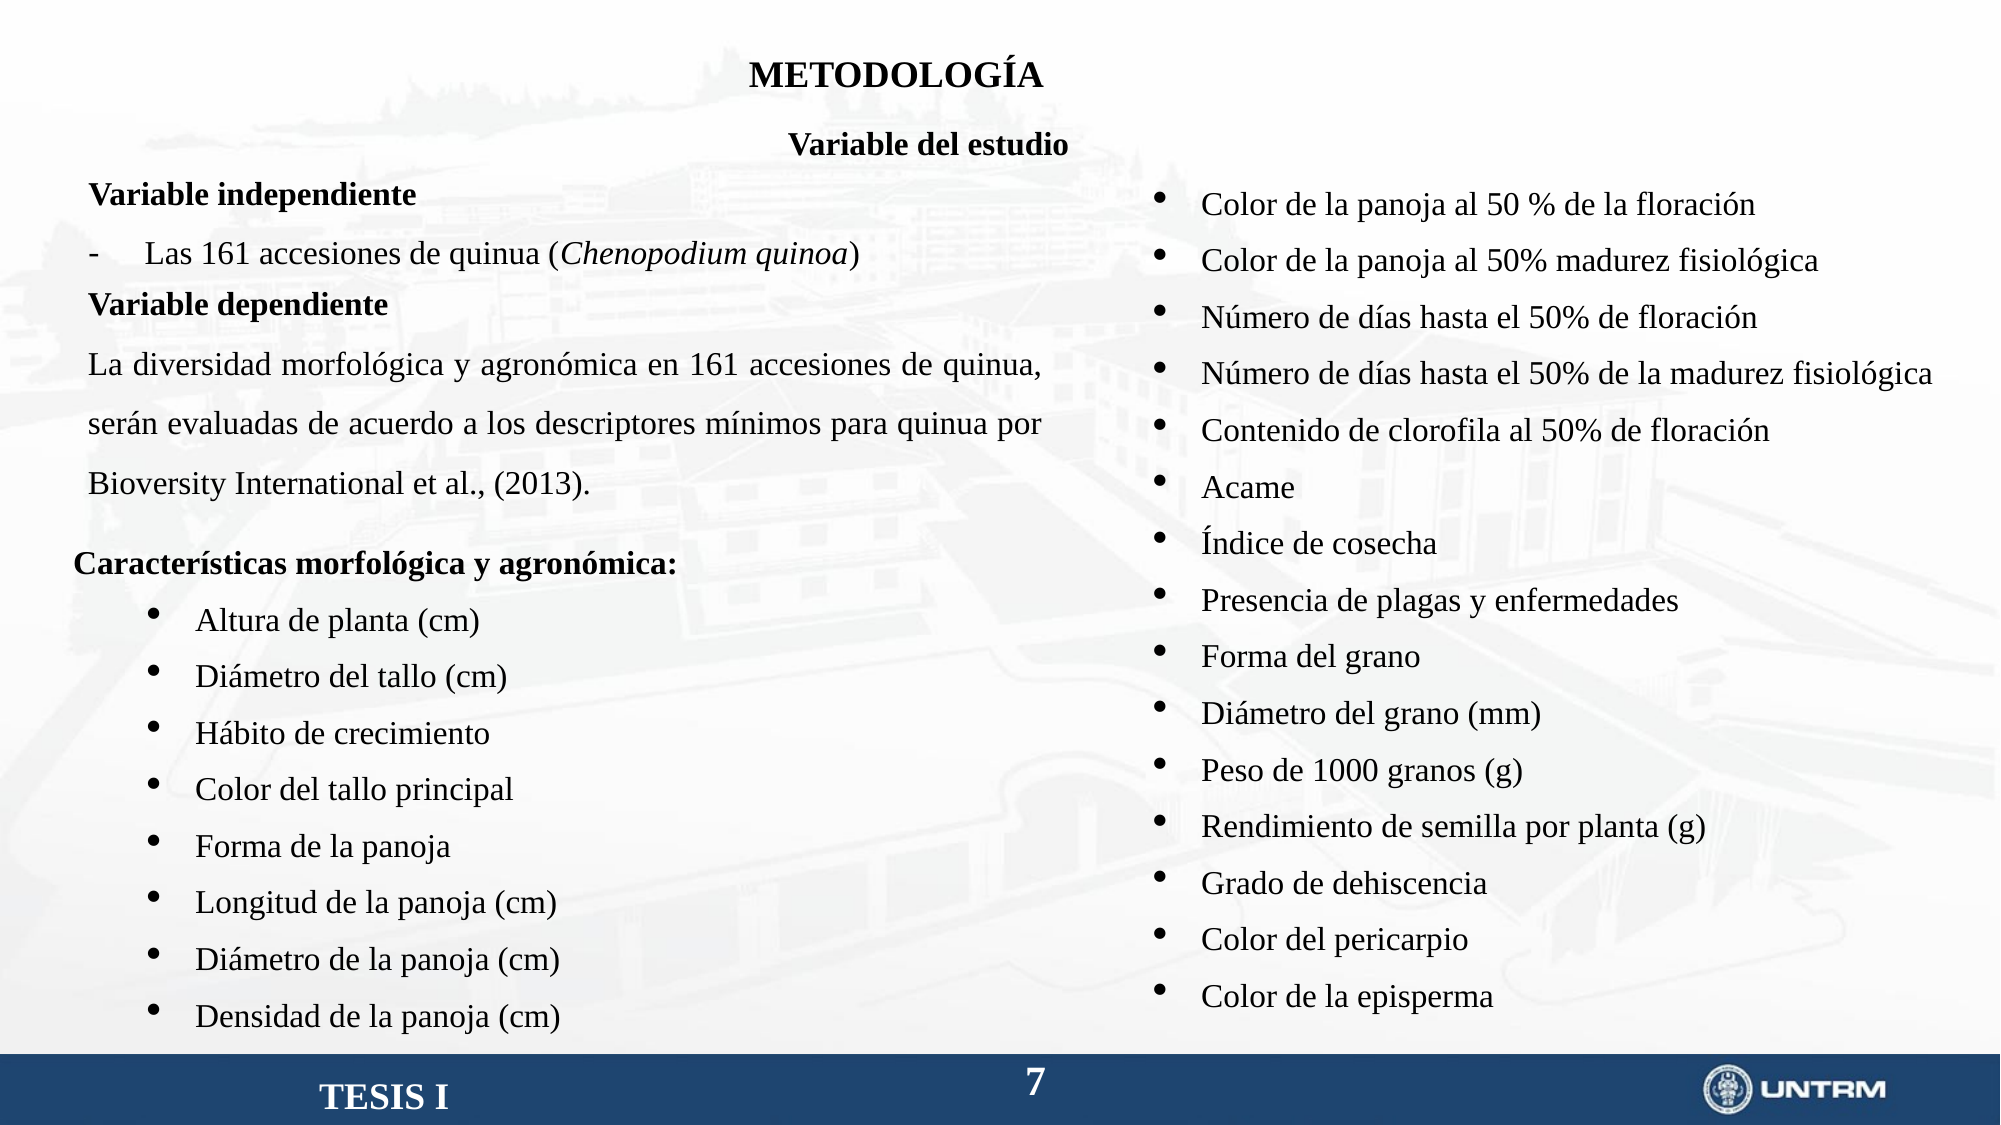

METODOLOGÍA
Variable del estudio
Variable independiente
Las 161 accesiones de quinua (Chenopodium quinoa)
Color de la panoja al 50 % de la floración
Color de la panoja al 50% madurez fisiológica
Número de días hasta el 50% de floración
Número de días hasta el 50% de la madurez fisiológica
Contenido de clorofila al 50% de floración
Acame
Índice de cosecha
Presencia de plagas y enfermedades
Forma del grano
Diámetro del grano (mm)
Peso de 1000 granos (g)
Rendimiento de semilla por planta (g)
Grado de dehiscencia
Color del pericarpio
Color de la episperma
Variable dependiente
La diversidad morfológica y agronómica en 161 accesiones de quinua, serán evaluadas de acuerdo a los descriptores mínimos para quinua por Bioversity International et al., (2013).

Características morfológica y agronómica:
Altura de planta (cm)
Diámetro del tallo (cm)
Hábito de crecimiento
Color del tallo principal
Forma de la panoja
Longitud de la panoja (cm)
Diámetro de la panoja (cm)
Densidad de la panoja (cm)
TESIS I
7